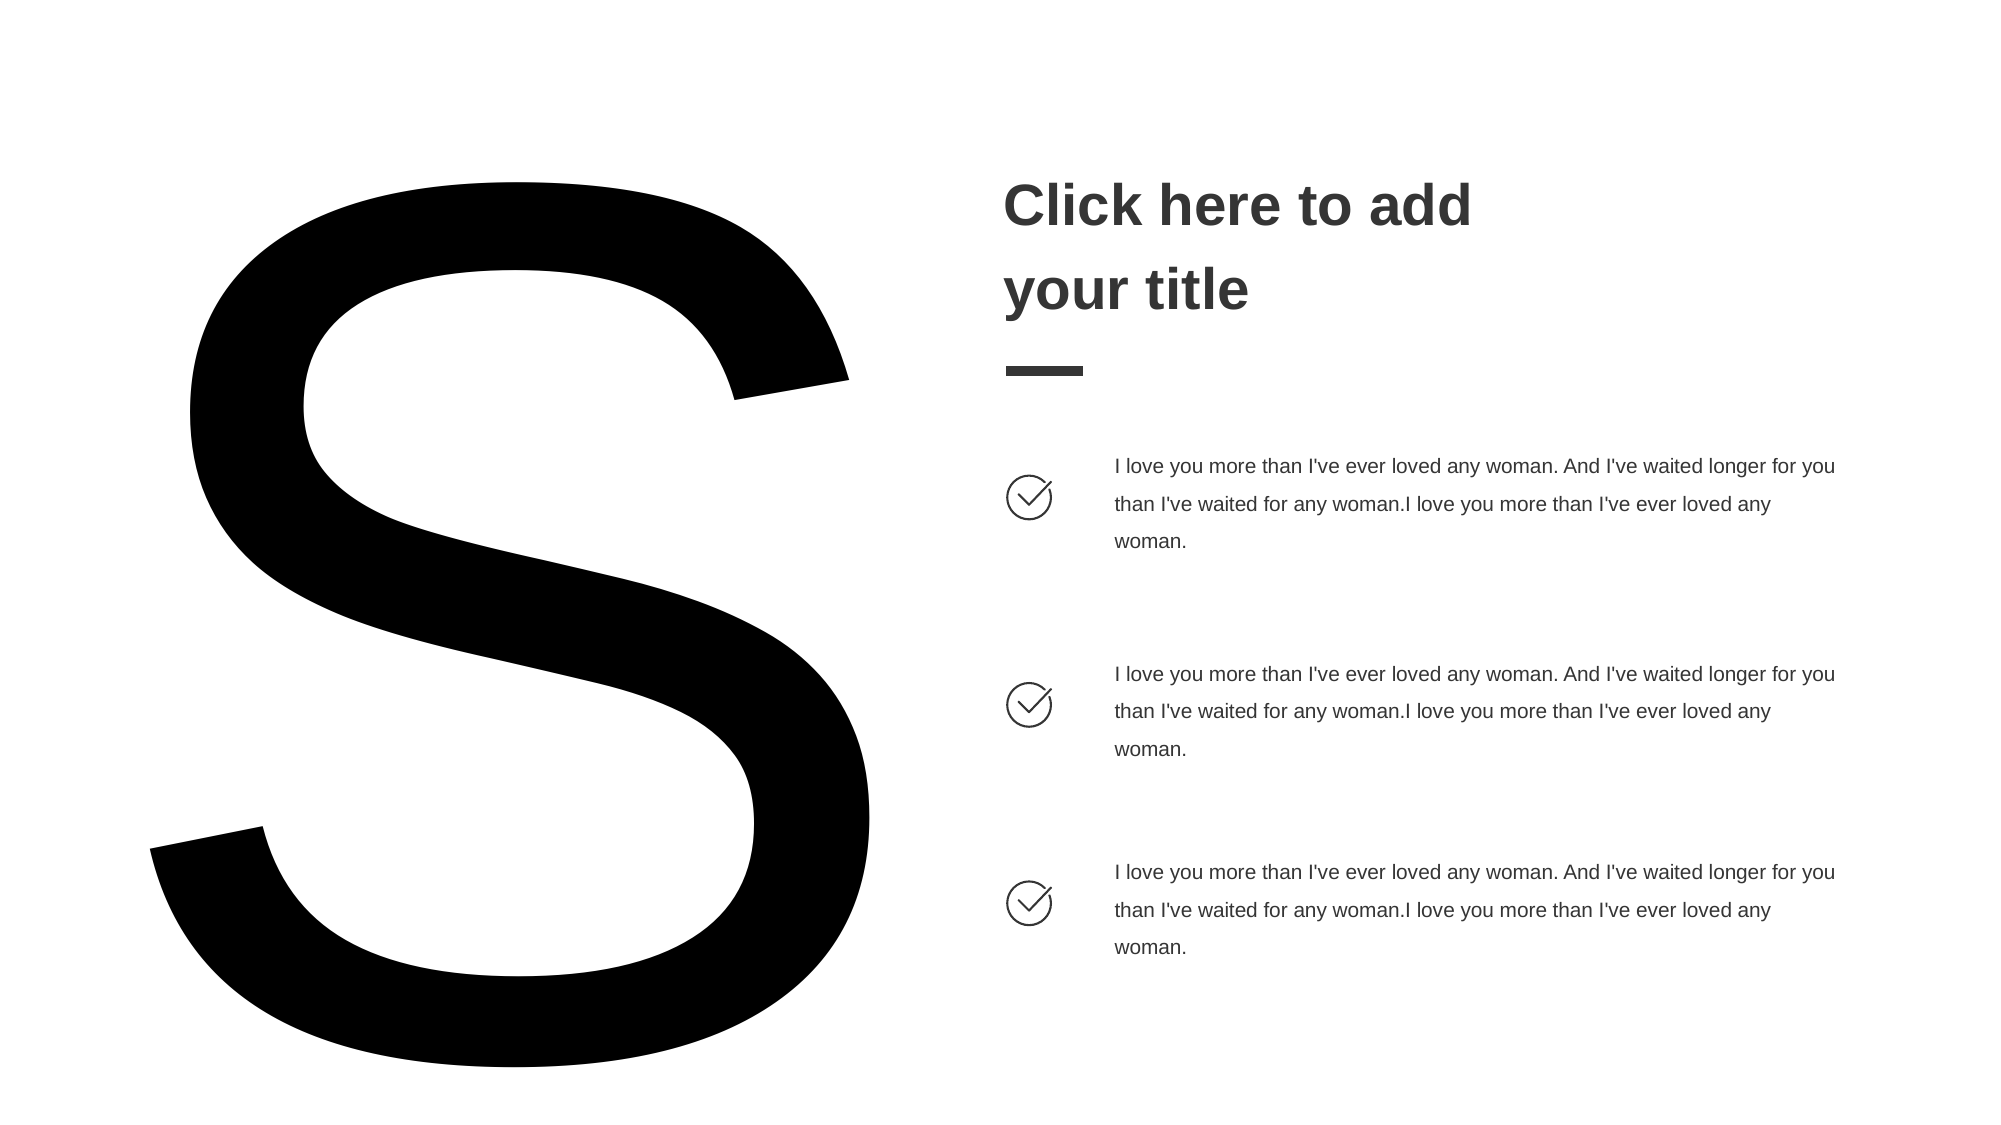

S
Click here to add
your title
I love you more than I've ever loved any woman. And I've waited longer for you than I've waited for any woman.I love you more than I've ever loved any woman.

I love you more than I've ever loved any woman. And I've waited longer for you than I've waited for any woman.I love you more than I've ever loved any woman.

I love you more than I've ever loved any woman. And I've waited longer for you than I've waited for any woman.I love you more than I've ever loved any woman.